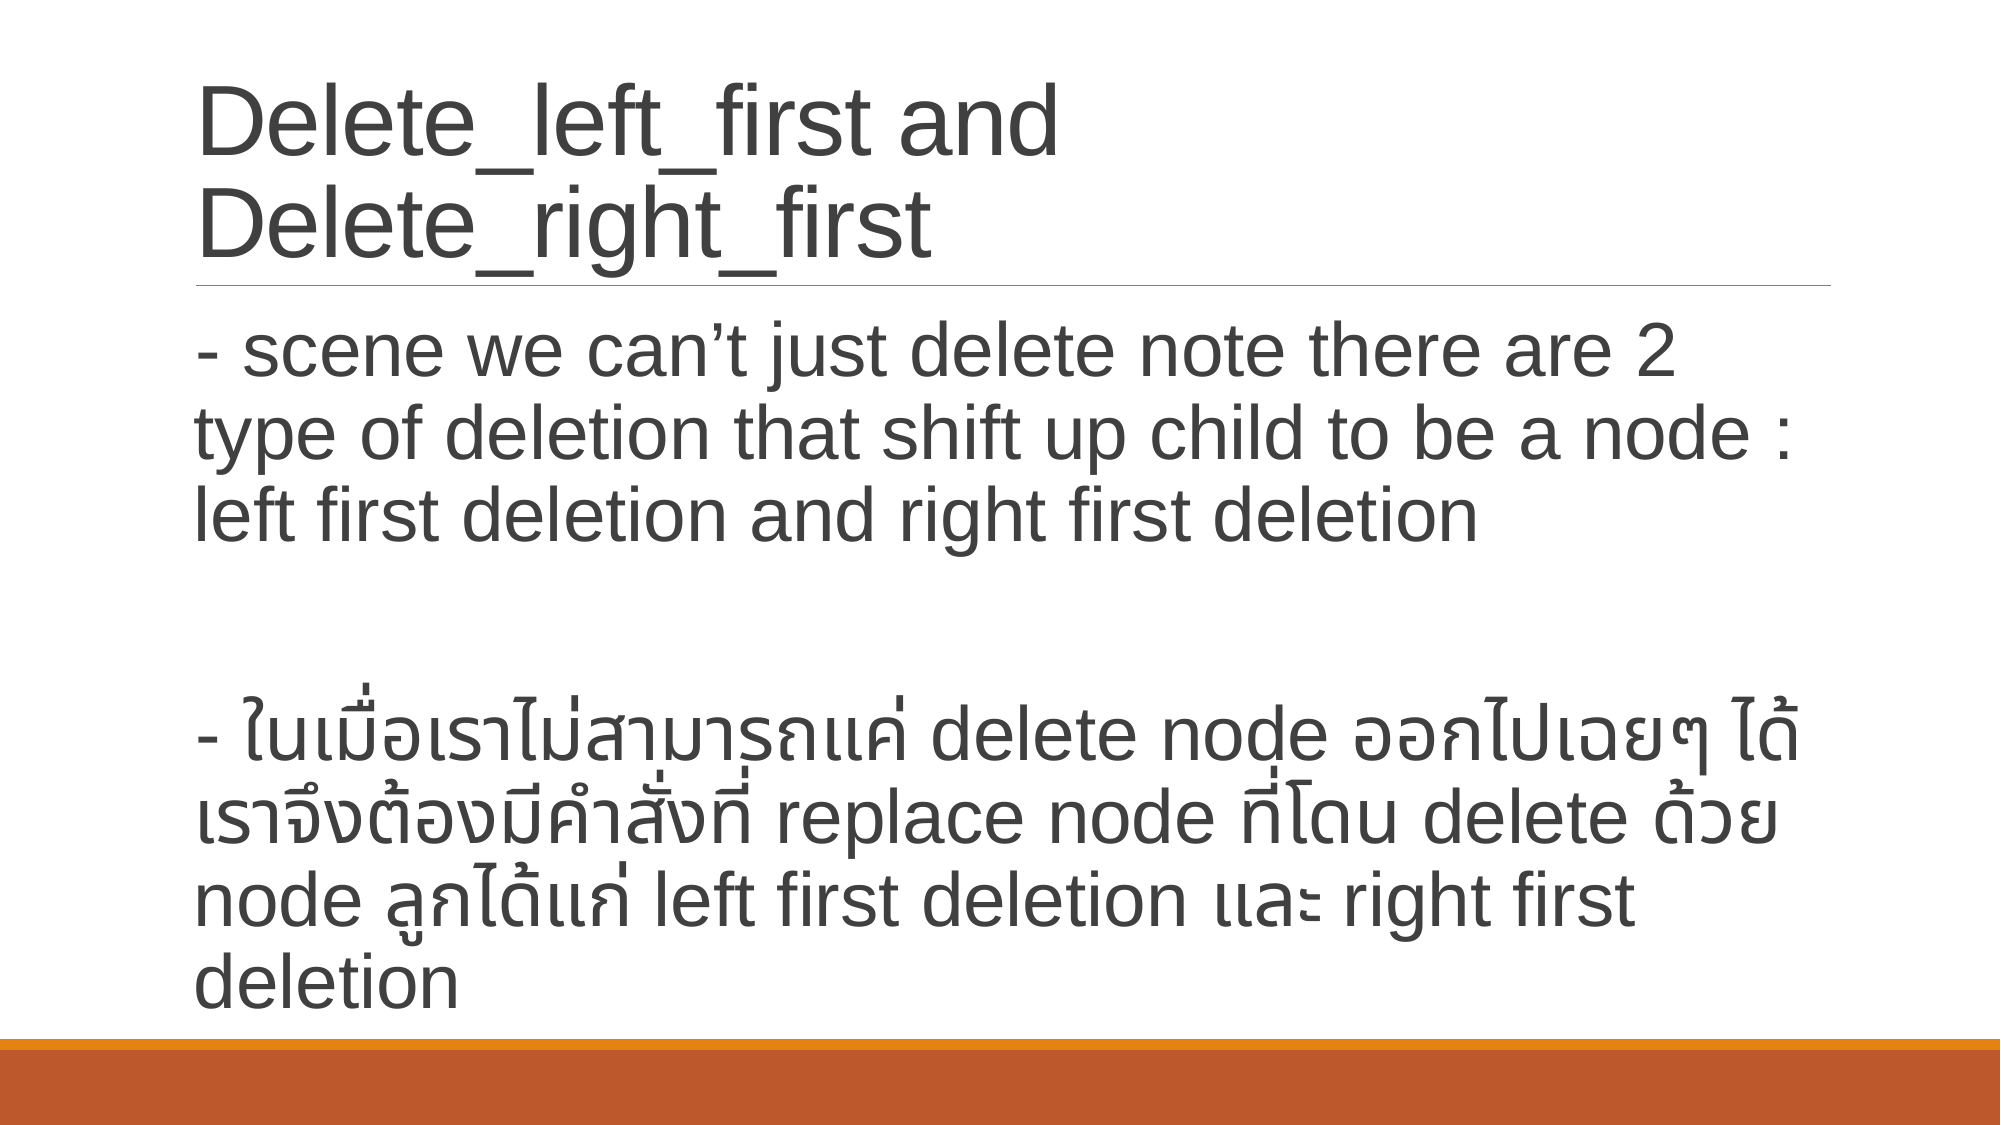

# Delete_left_first and Delete_right_first
- scene we can’t just delete note there are 2 type of deletion that shift up child to be a node : left first deletion and right first deletion

- ในเมื่อเราไม่สามารถแค่ delete node ออกไปเฉยๆ ได้เราจึงต้องมีคำสั่งที่ replace node ที่โดน delete ด้วย node ลูกได้แก่ left first deletion และ right first deletion